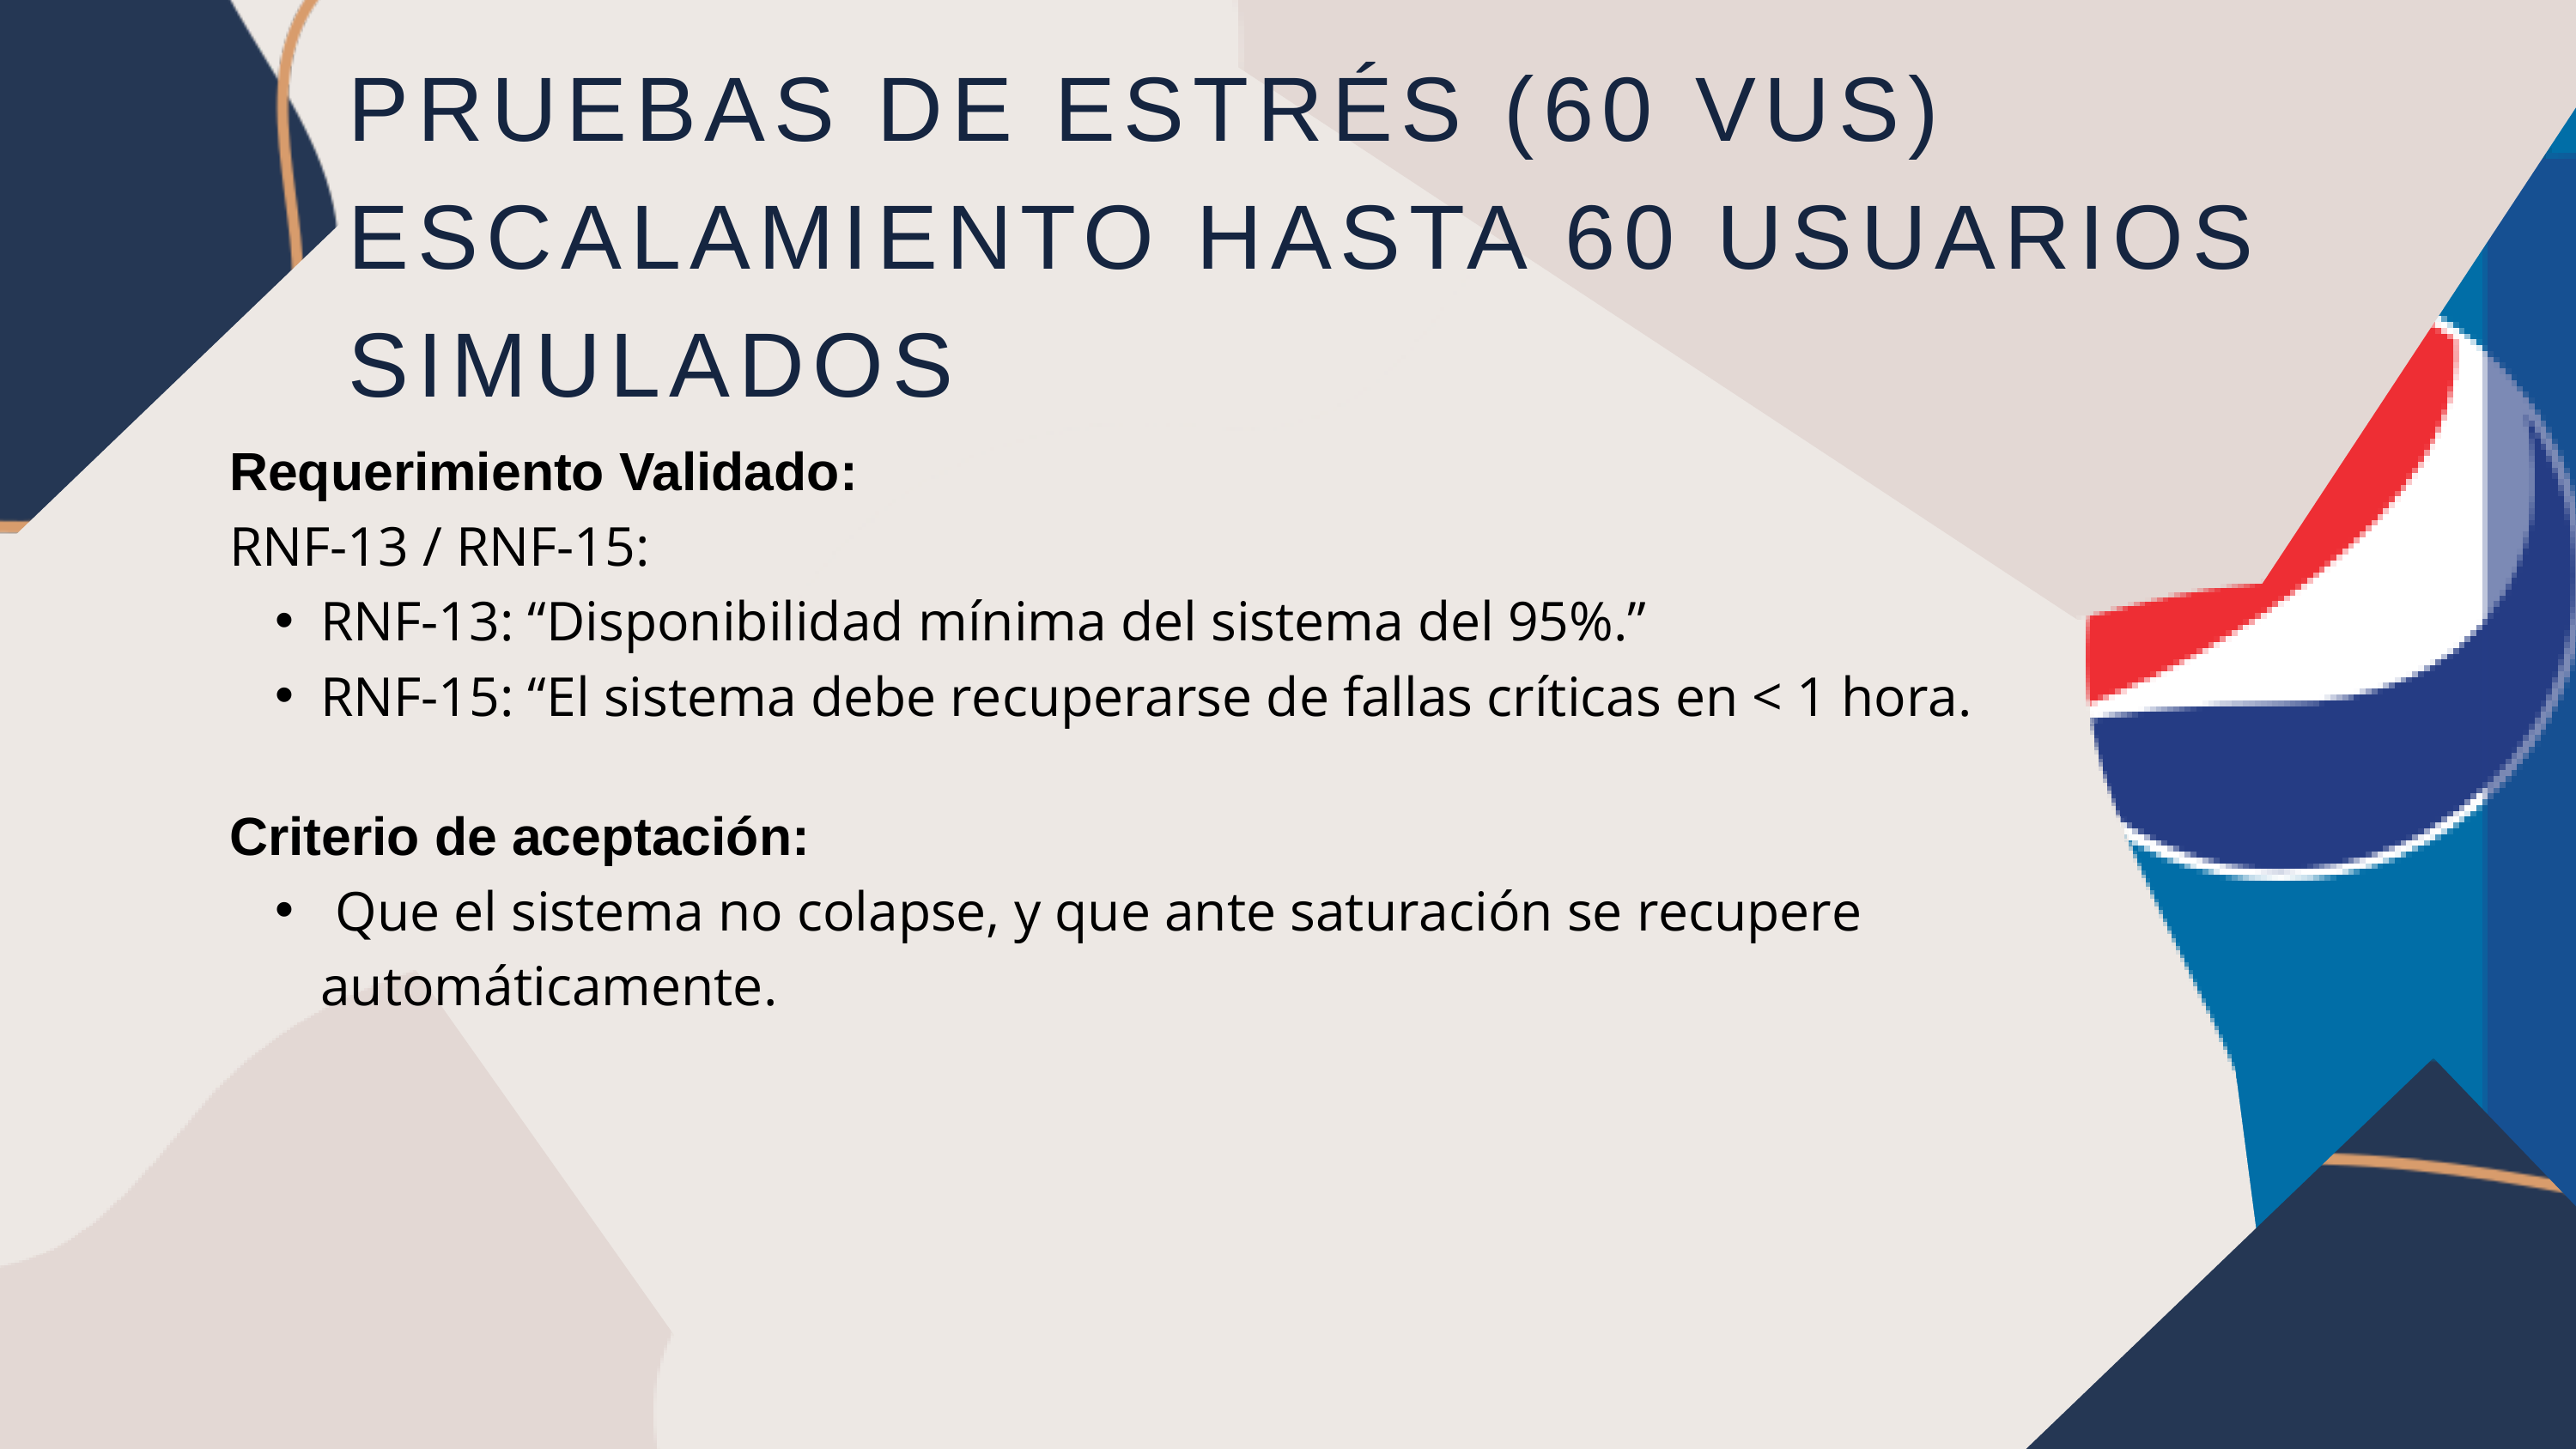

PRUEBAS DE ESTRÉS (60 VUS)
ESCALAMIENTO HASTA 60 USUARIOS SIMULADOS
Requerimiento Validado:
RNF-13 / RNF-15:
RNF-13: “Disponibilidad mínima del sistema del 95%.”
RNF-15: “El sistema debe recuperarse de fallas críticas en < 1 hora.

Criterio de aceptación:
 Que el sistema no colapse, y que ante saturación se recupere automáticamente.